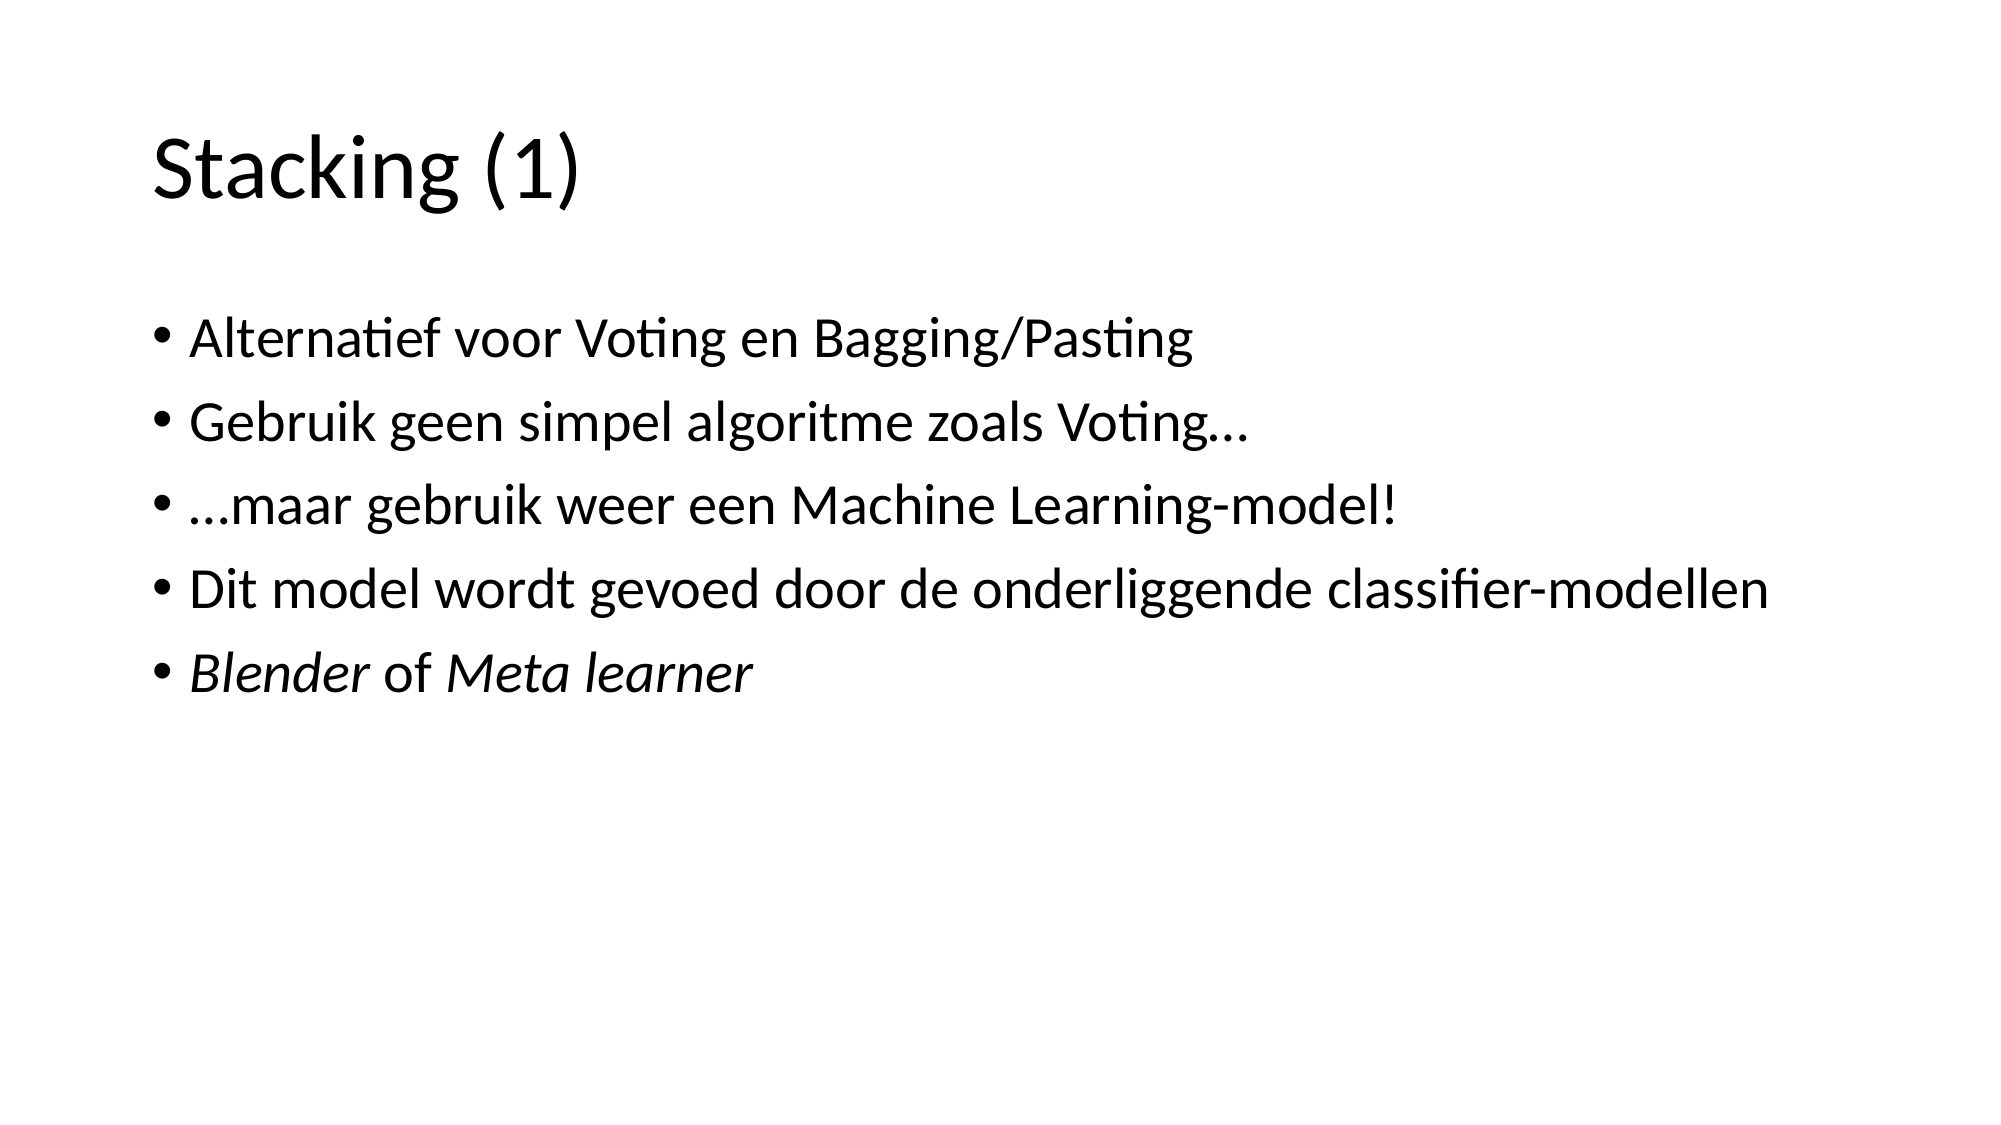

# Stacking (1)
Alternatief voor Voting en Bagging/Pasting
Gebruik geen simpel algoritme zoals Voting…
…maar gebruik weer een Machine Learning-model!
Dit model wordt gevoed door de onderliggende classifier-modellen
Blender of Meta learner